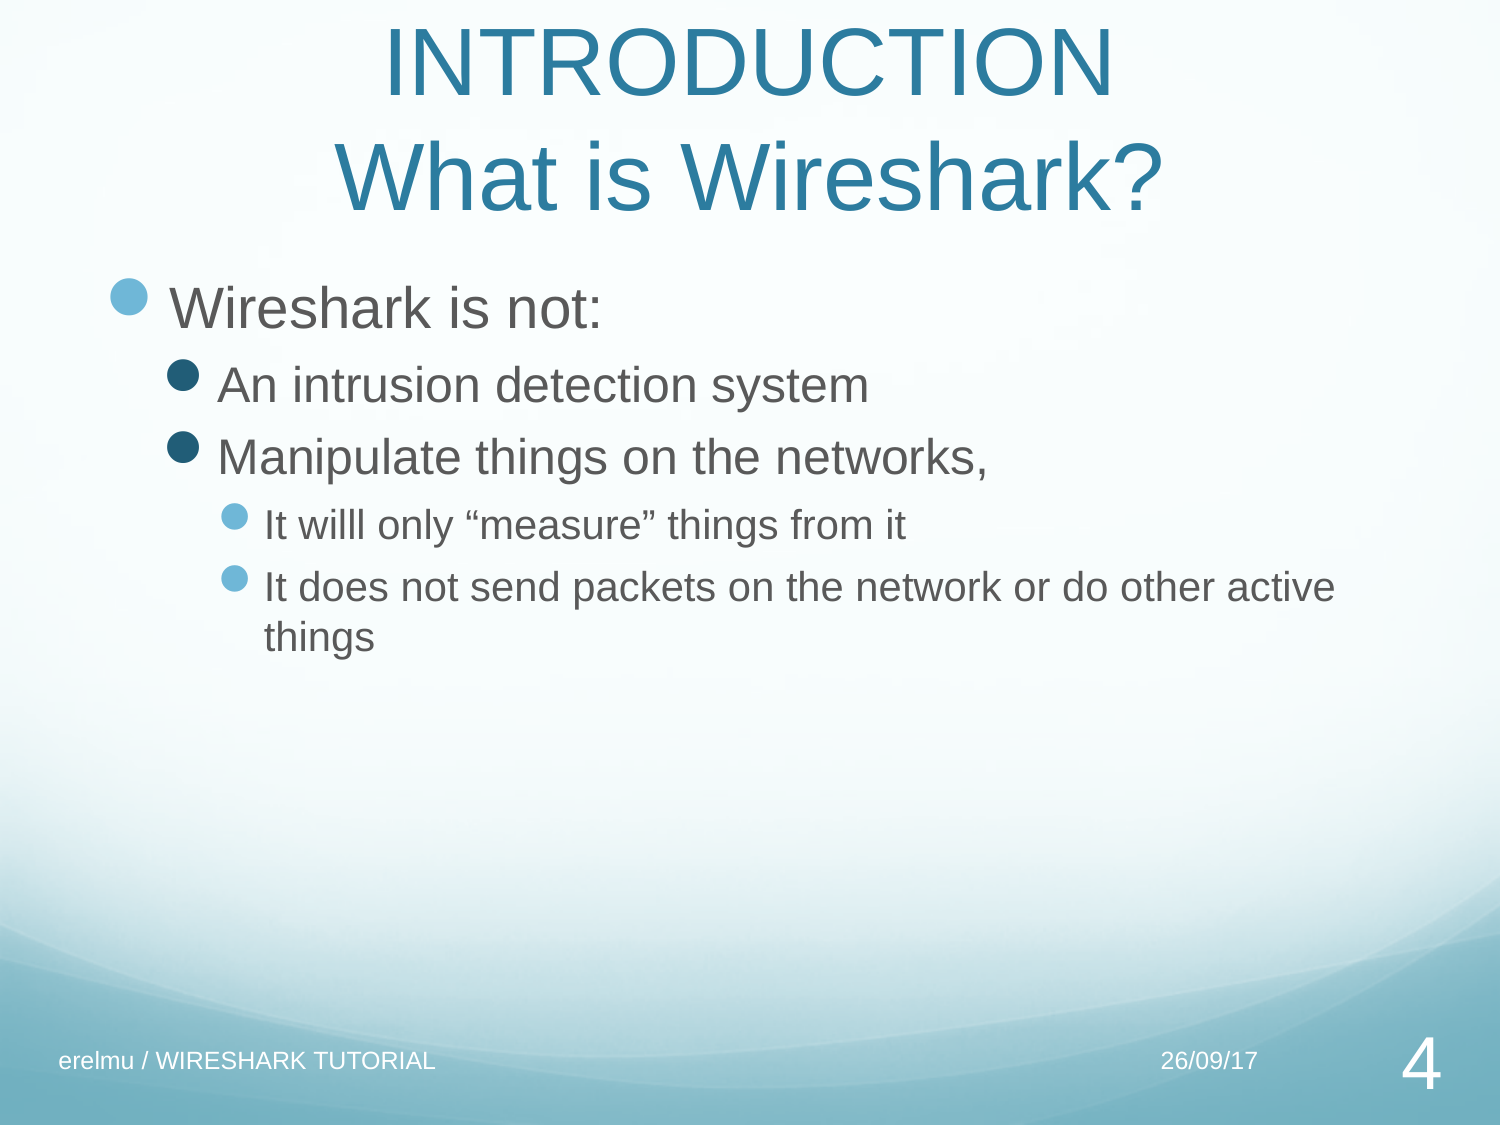

# INTRODUCTION What is Wireshark?
Wireshark is not:
An intrusion detection system
Manipulate things on the networks,
It willl only “measure” things from it
It does not send packets on the network or do other active things
erelmu / WIRESHARK TUTORIAL
26/09/17
4